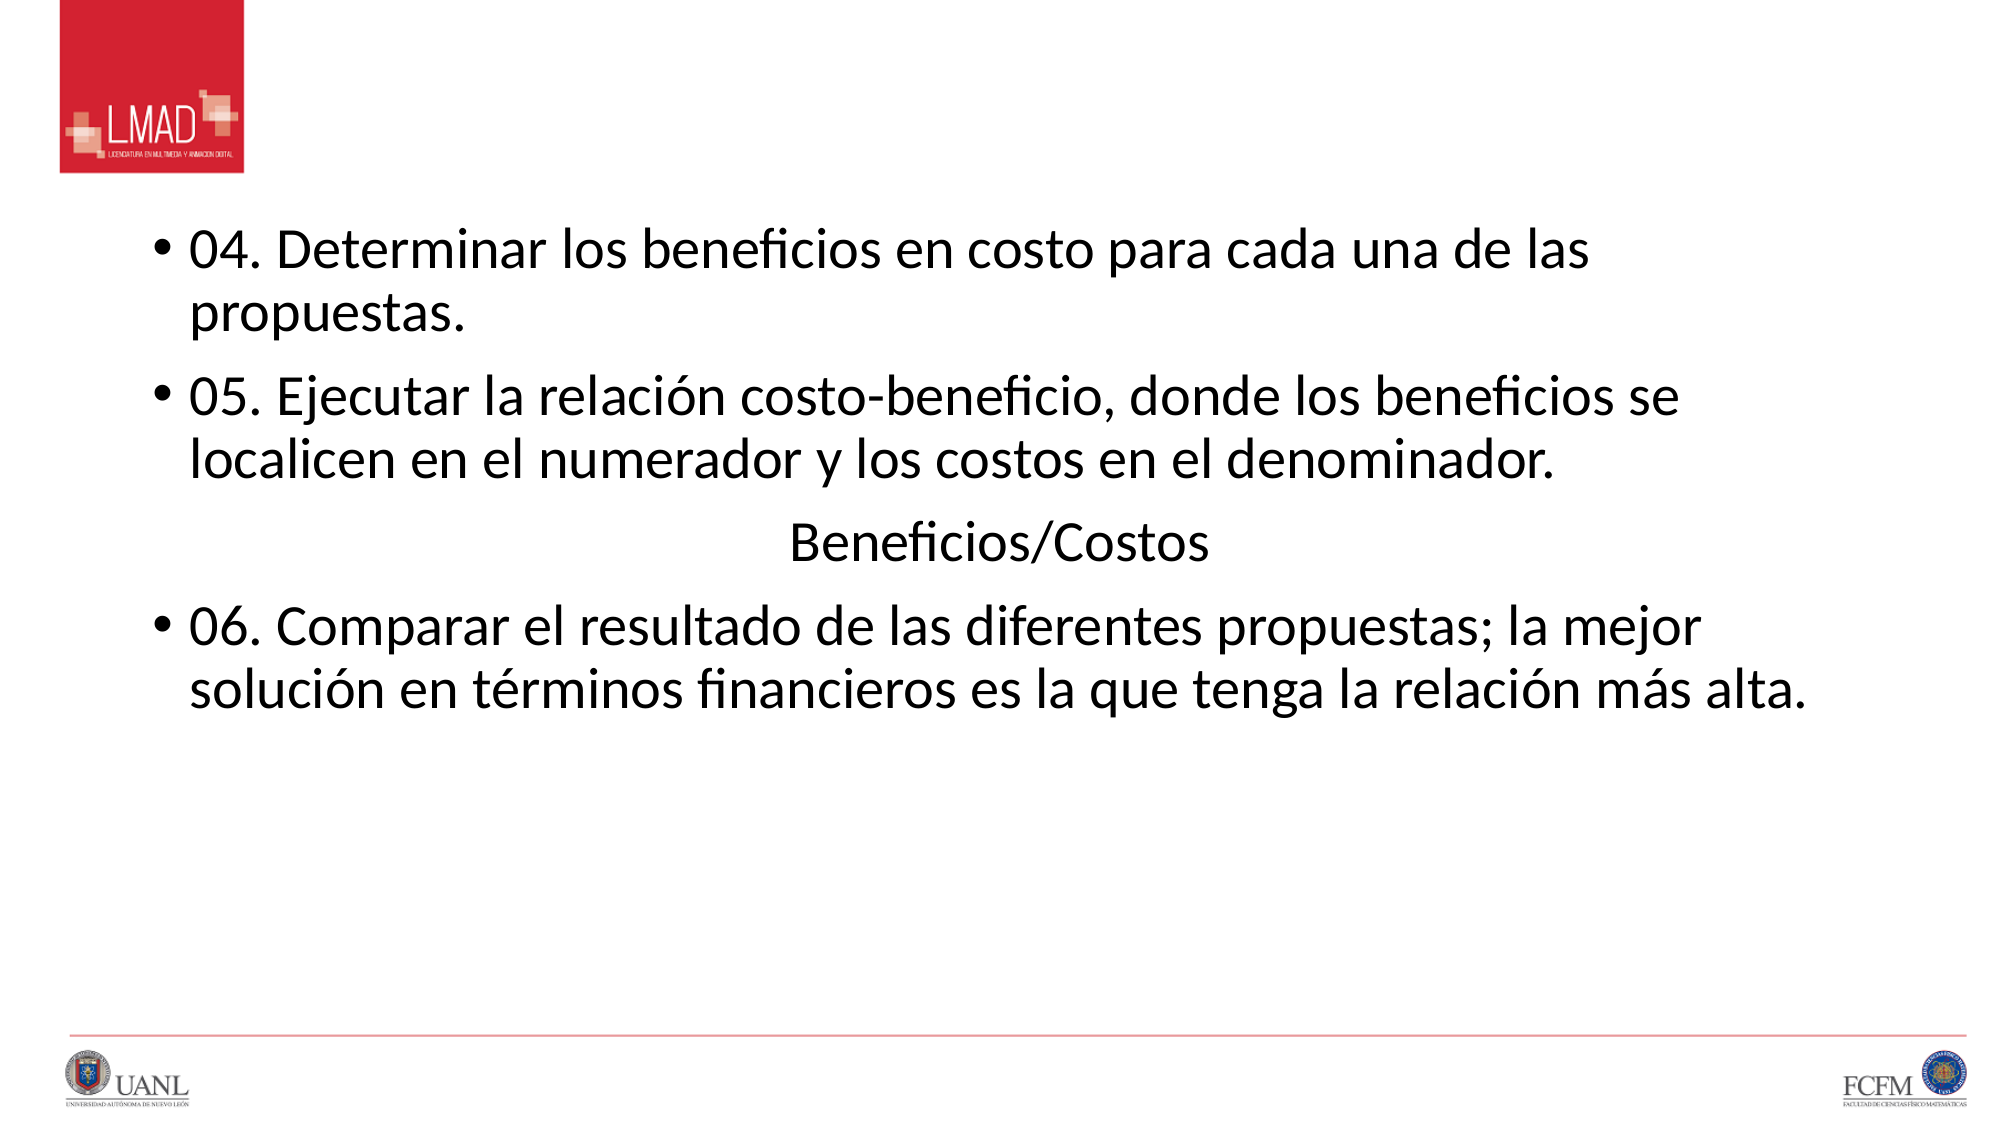

#
04. Determinar los beneficios en costo para cada una de las propuestas.
05. Ejecutar la relación costo-beneficio, donde los beneficios se localicen en el numerador y los costos en el denominador.
Beneficios/Costos
06. Comparar el resultado de las diferentes propuestas; la mejor solución en términos financieros es la que tenga la relación más alta.